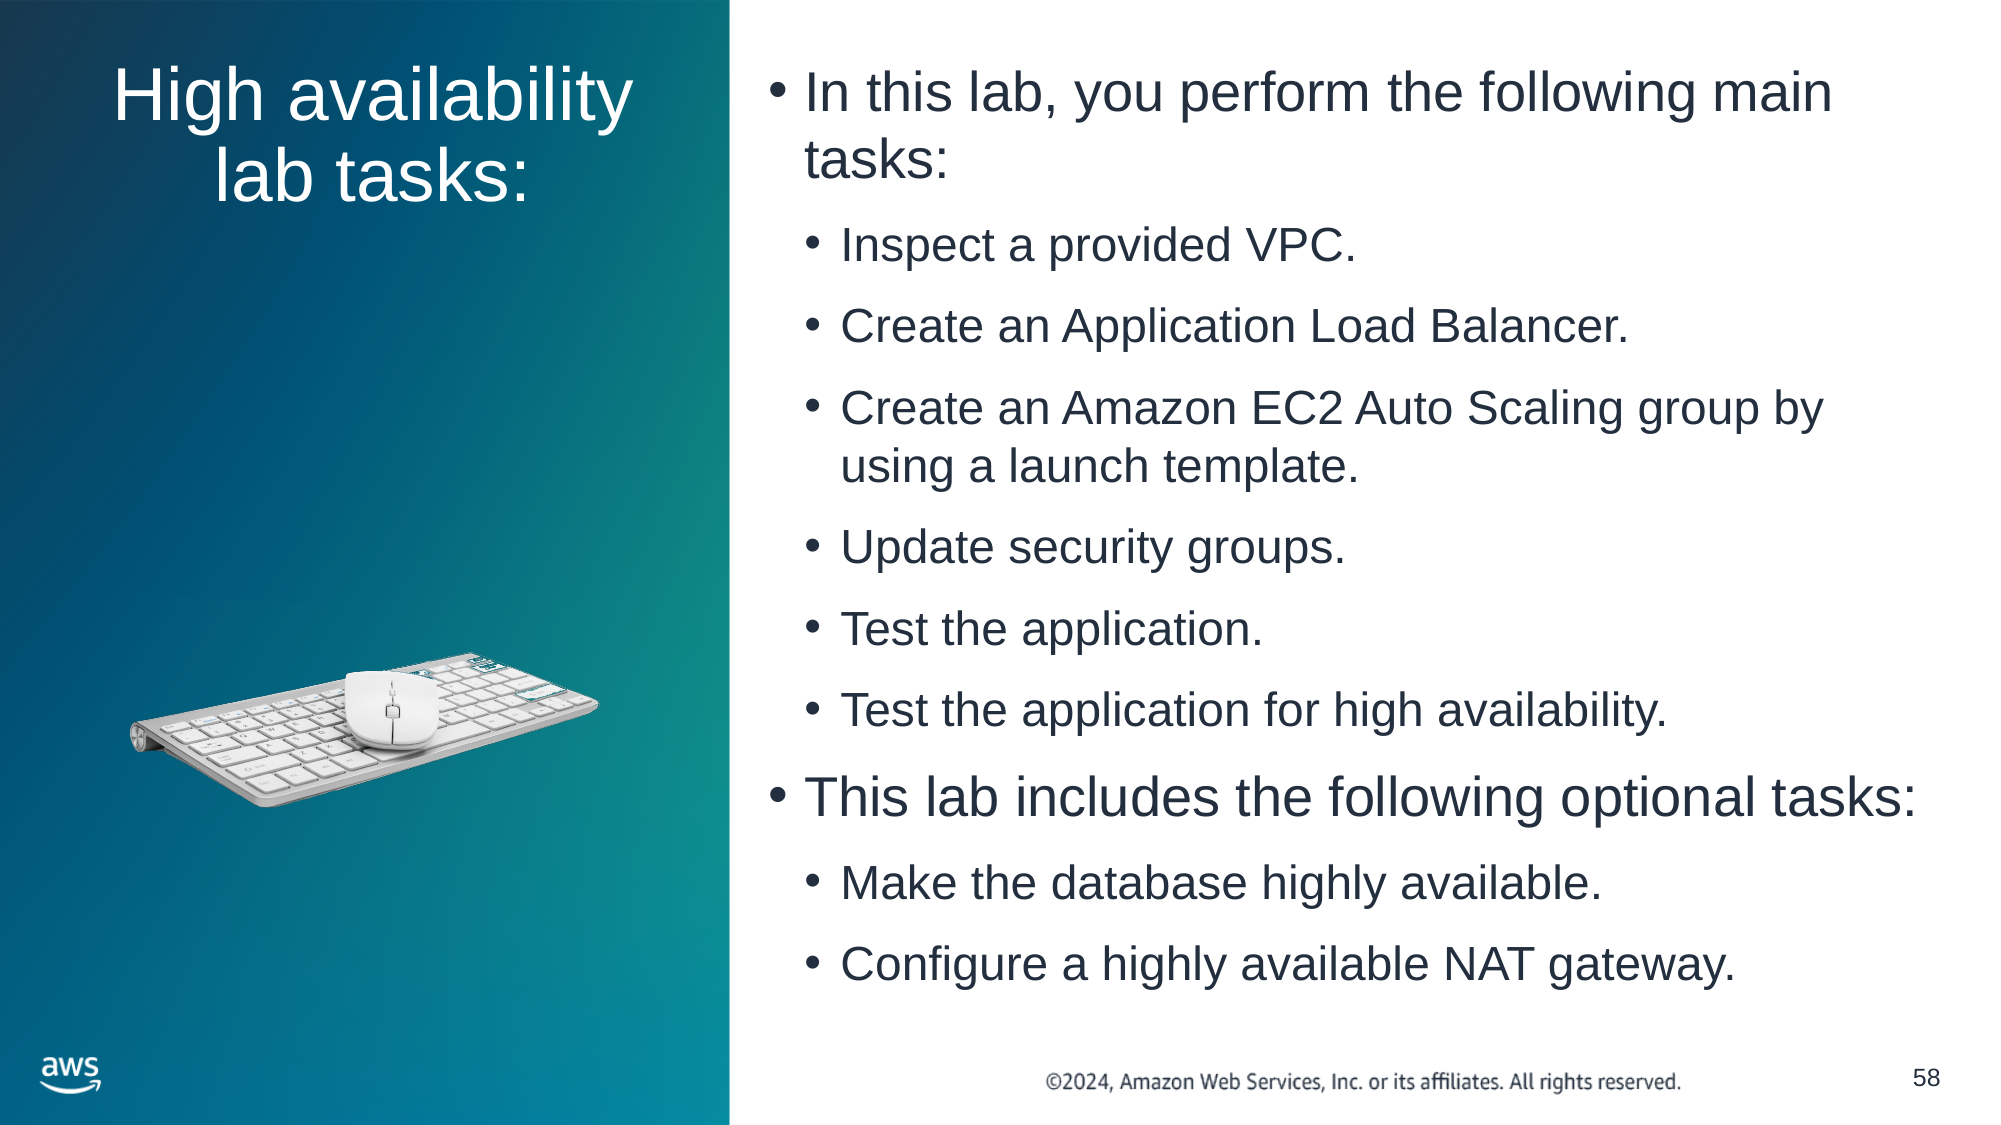

# High availability lab tasks:
In this lab, you perform the following main tasks:
Inspect a provided VPC.
Create an Application Load Balancer.
Create an Amazon EC2 Auto Scaling group by using a launch template.
Update security groups.
Test the application.
Test the application for high availability.
This lab includes the following optional tasks:
Make the database highly available.
Configure a highly available NAT gateway.

58